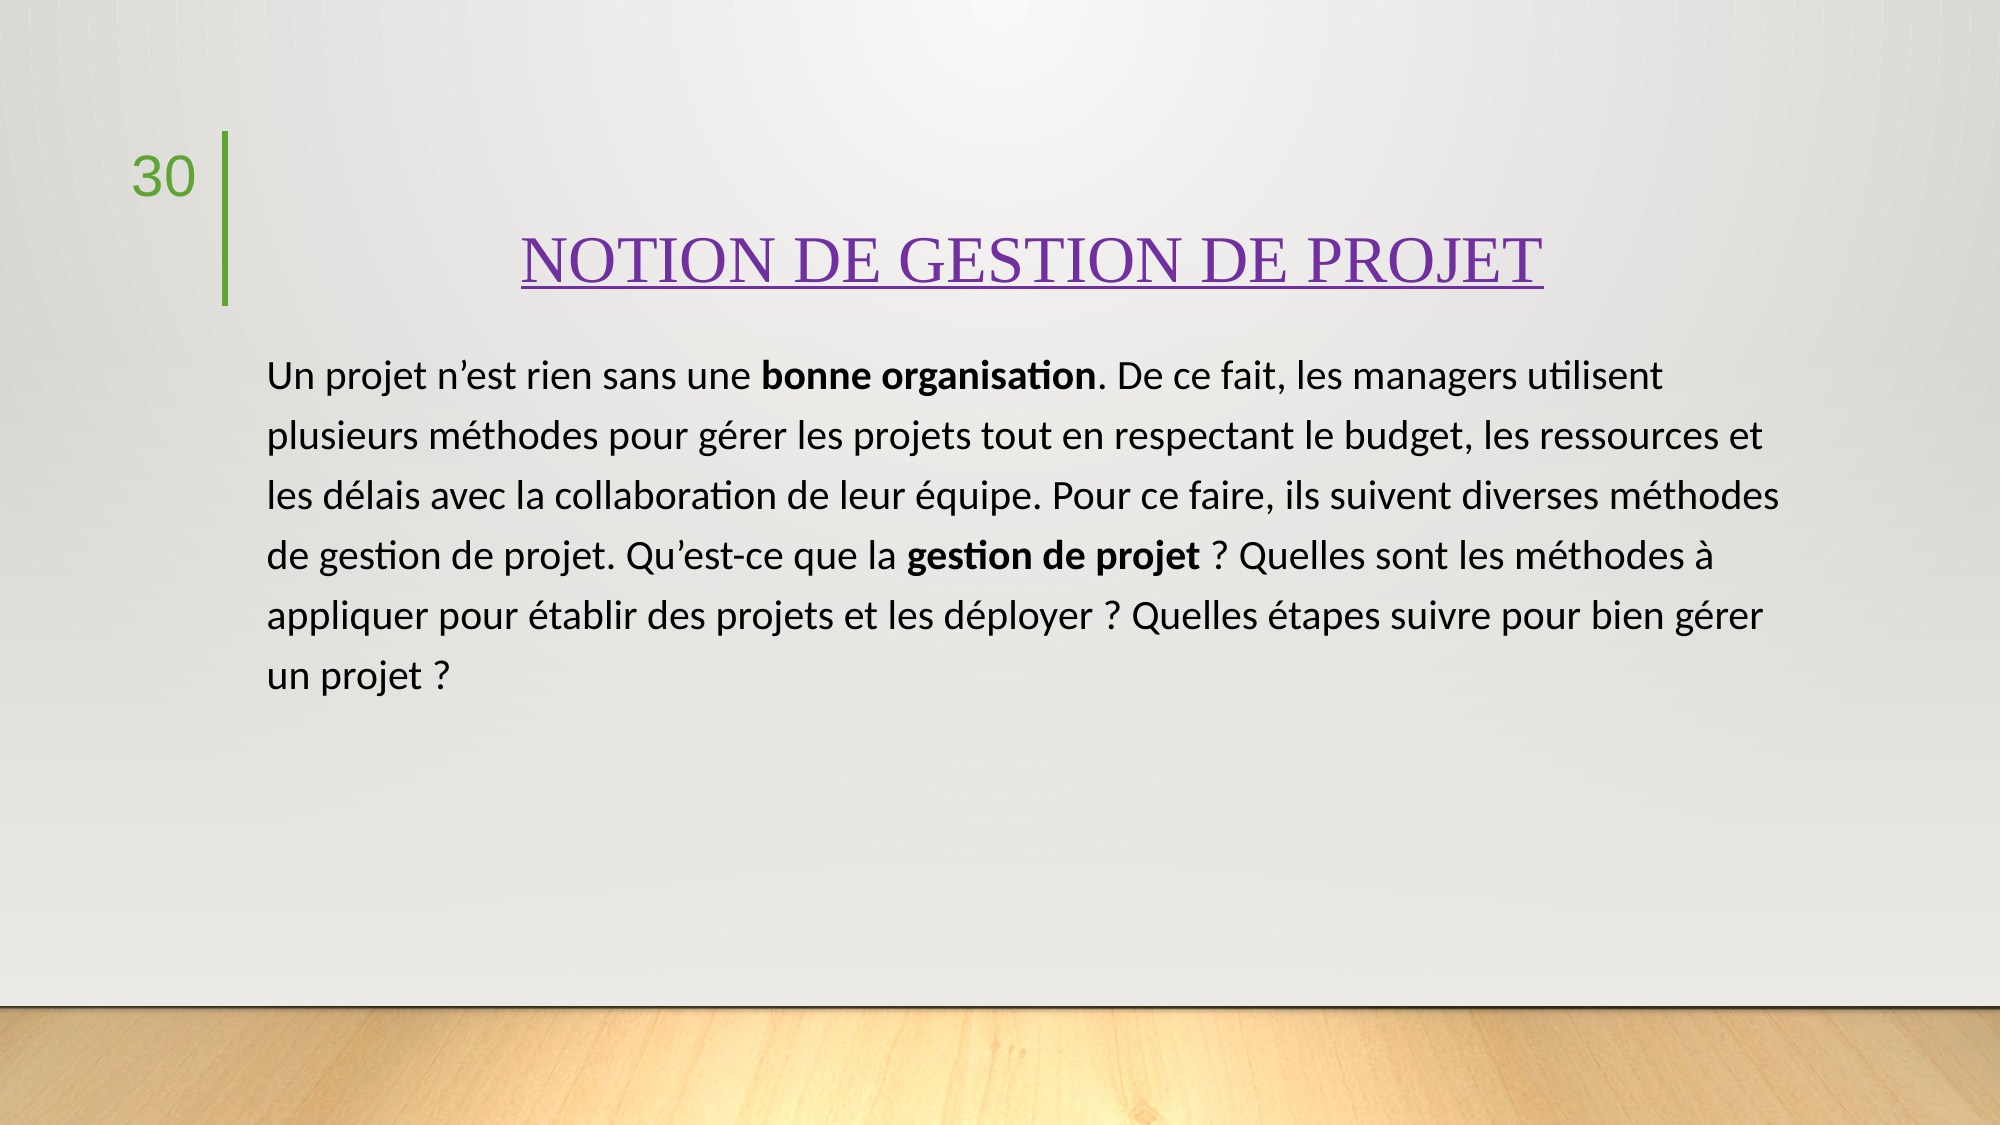

30
# NOTION DE GESTION DE PROJET
Un projet n’est rien sans une bonne organisation. De ce fait, les managers utilisent plusieurs méthodes pour gérer les projets tout en respectant le budget, les ressources et les délais avec la collaboration de leur équipe. Pour ce faire, ils suivent diverses méthodes de gestion de projet. Qu’est-ce que la gestion de projet ? Quelles sont les méthodes à appliquer pour établir des projets et les déployer ? Quelles étapes suivre pour bien gérer un projet ?